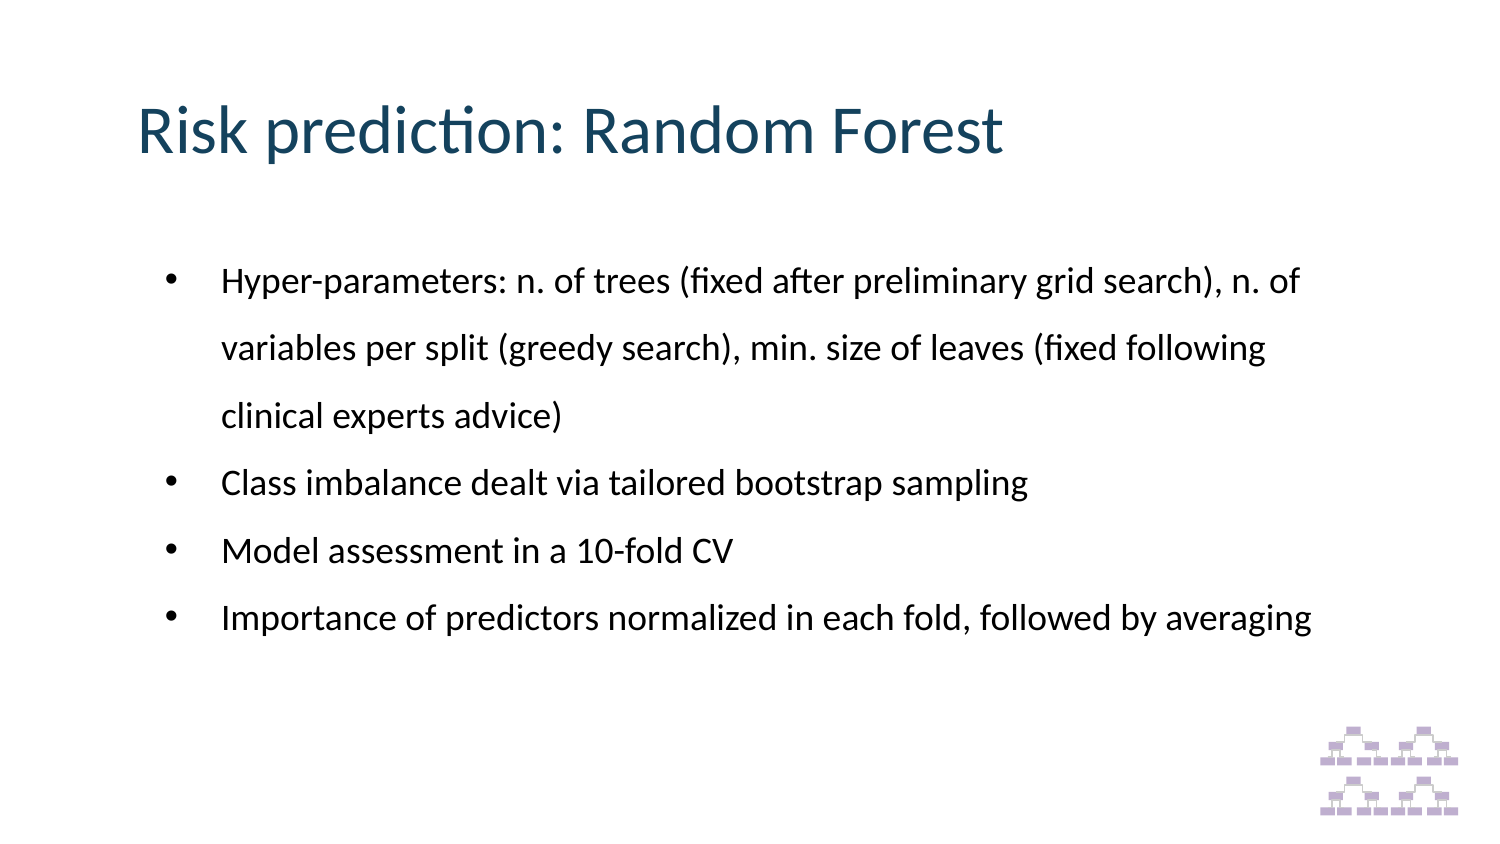

# Risk prediction: Random Forest
Hyper-parameters: n. of trees (fixed after preliminary grid search), n. of variables per split (greedy search), min. size of leaves (fixed following clinical experts advice)
Class imbalance dealt via tailored bootstrap sampling
Model assessment in a 10-fold CV
Importance of predictors normalized in each fold, followed by averaging